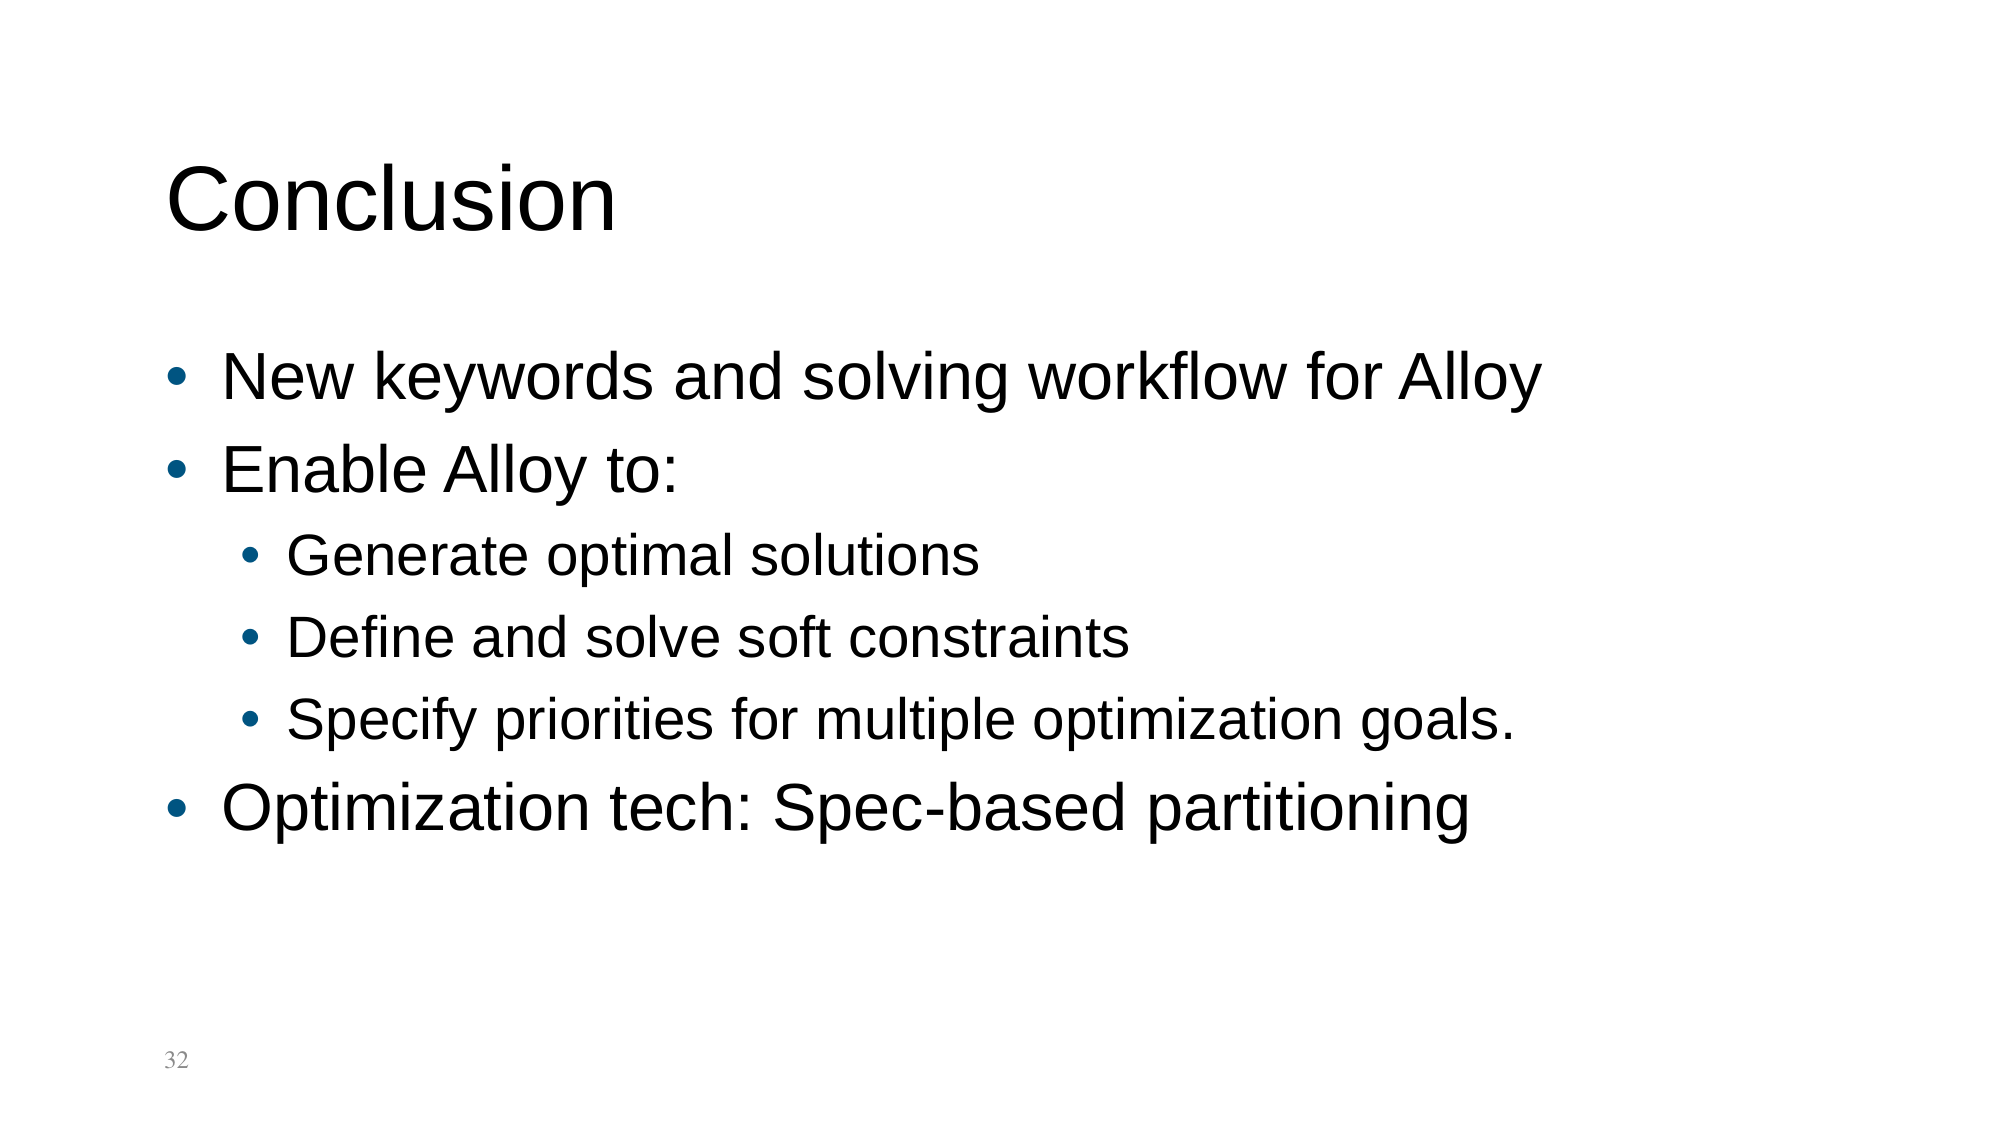

# Conclusion
New keywords and solving workflow for Alloy
Enable Alloy to:
Generate optimal solutions
Define and solve soft constraints
Specify priorities for multiple optimization goals.
Optimization tech: Spec-based partitioning

32